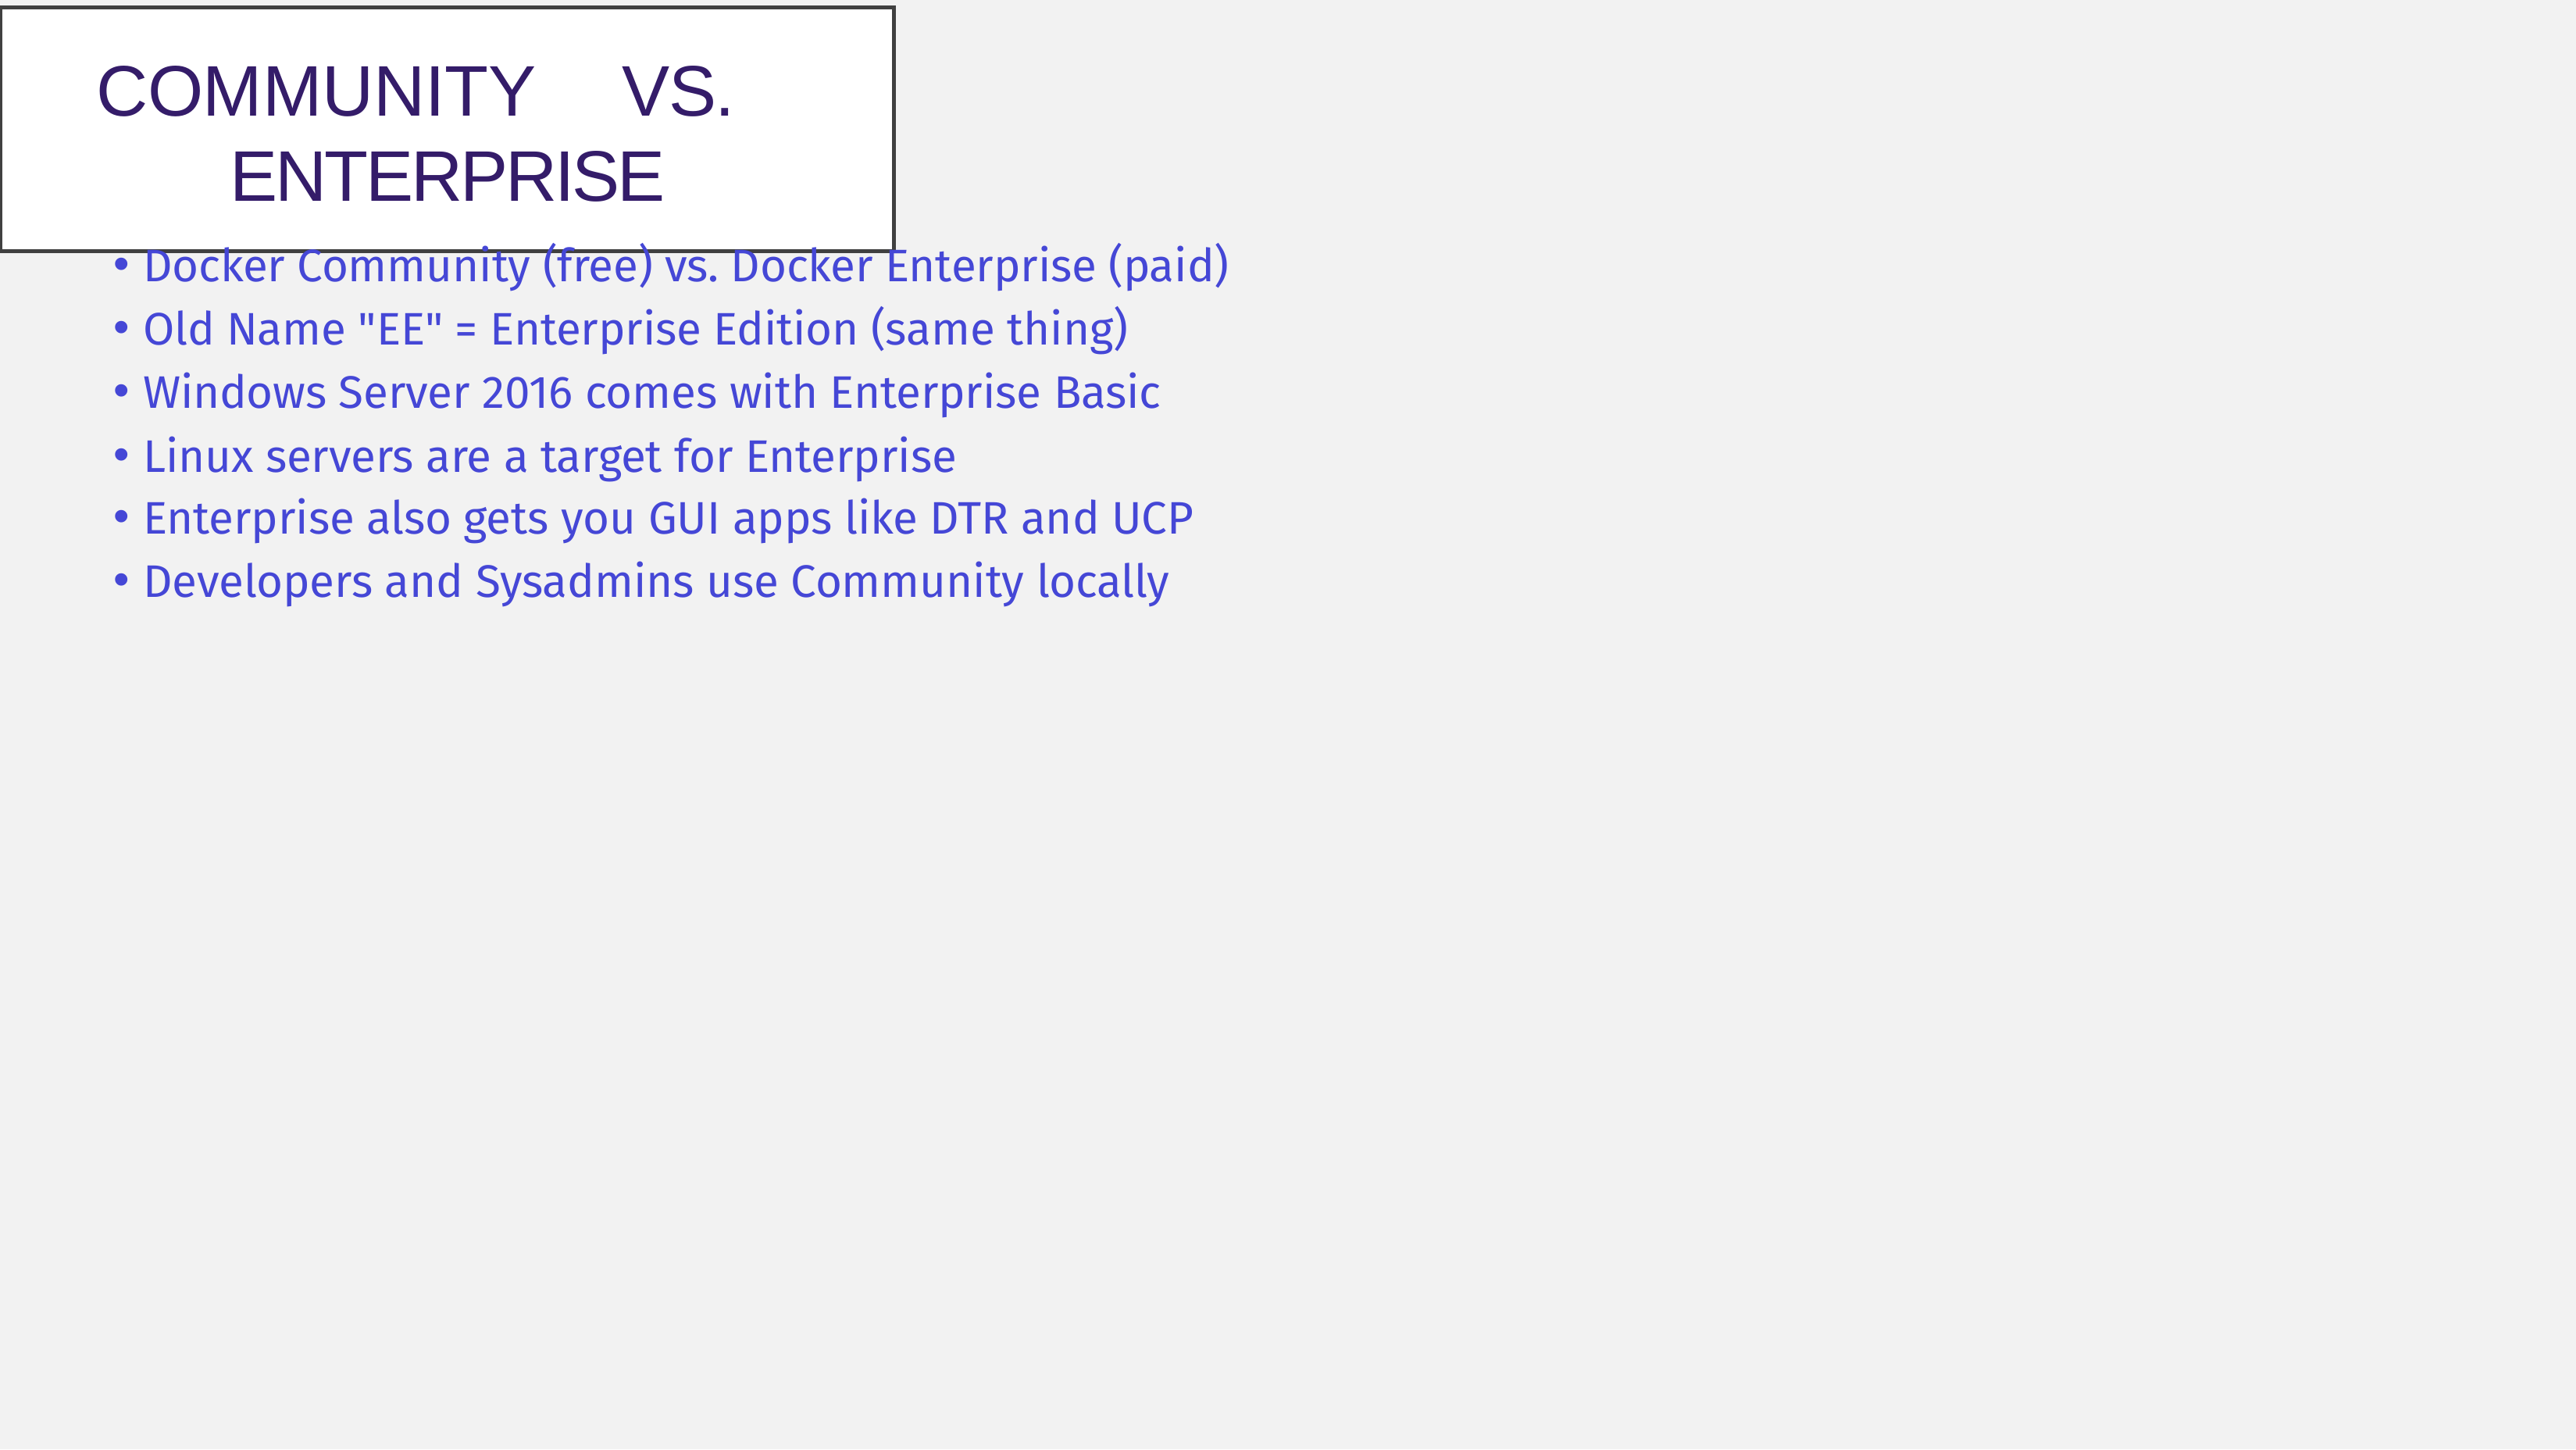

Community	vs.	Enterprise
Docker Community (free) vs. Docker Enterprise (paid)
Old Name "EE" = Enterprise Edition (same thing)
Windows Server 2016 comes with Enterprise Basic
Linux servers are a target for Enterprise
Enterprise also gets you GUI apps like DTR and UCP
Developers and Sysadmins use Community locally